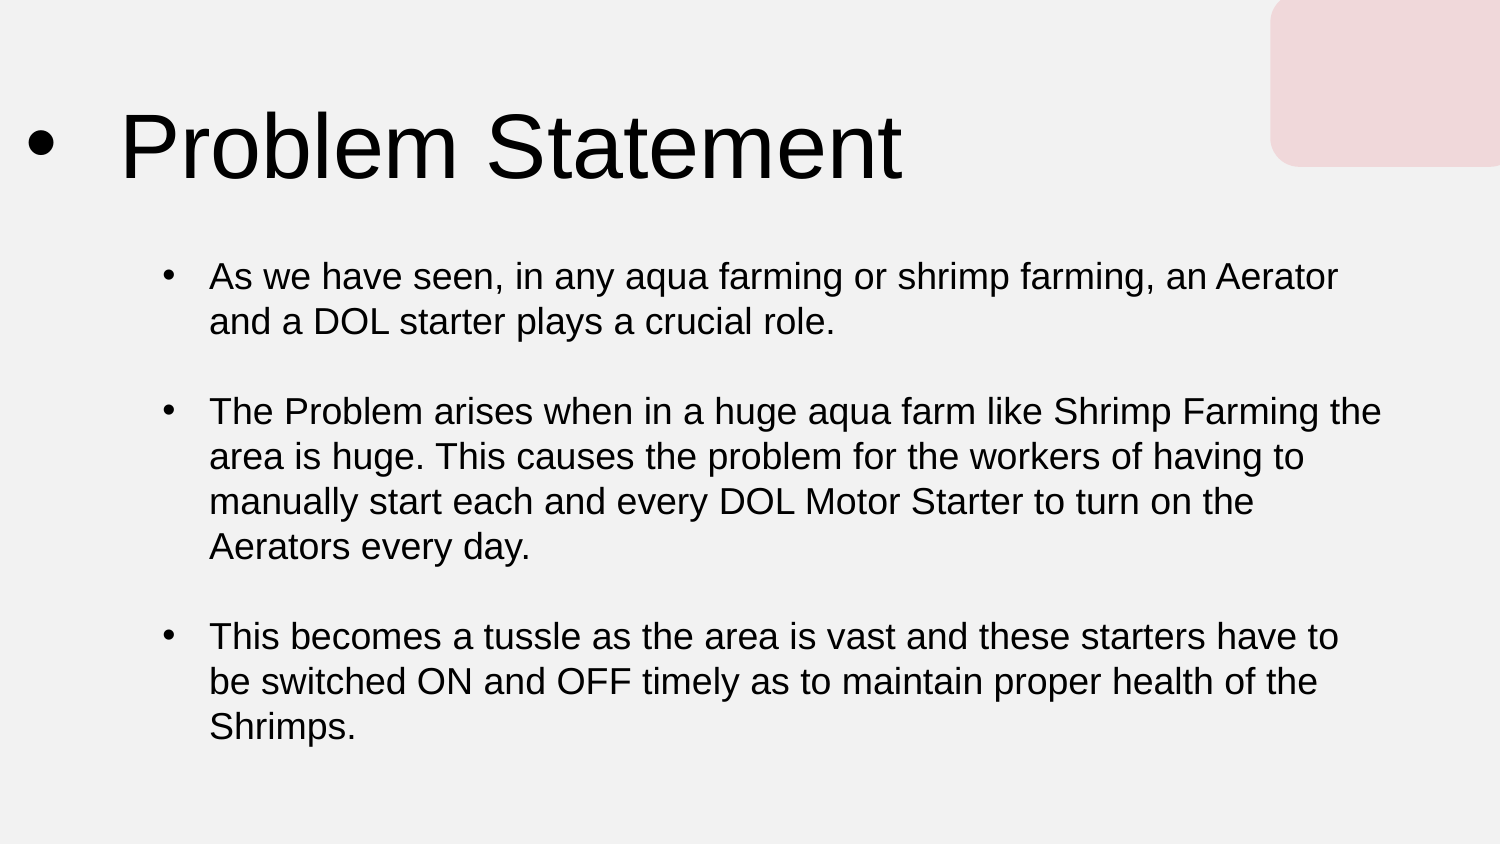

Problem Statement
# 01
As we have seen, in any aqua farming or shrimp farming, an Aerator and a DOL starter plays a crucial role.

The Problem arises when in a huge aqua farm like Shrimp Farming the area is huge. This causes the problem for the workers of having to manually start each and every DOL Motor Starter to turn on the Aerators every day.

This becomes a tussle as the area is vast and these starters have to be switched ON and OFF timely as to maintain proper health of the Shrimps.
02
03